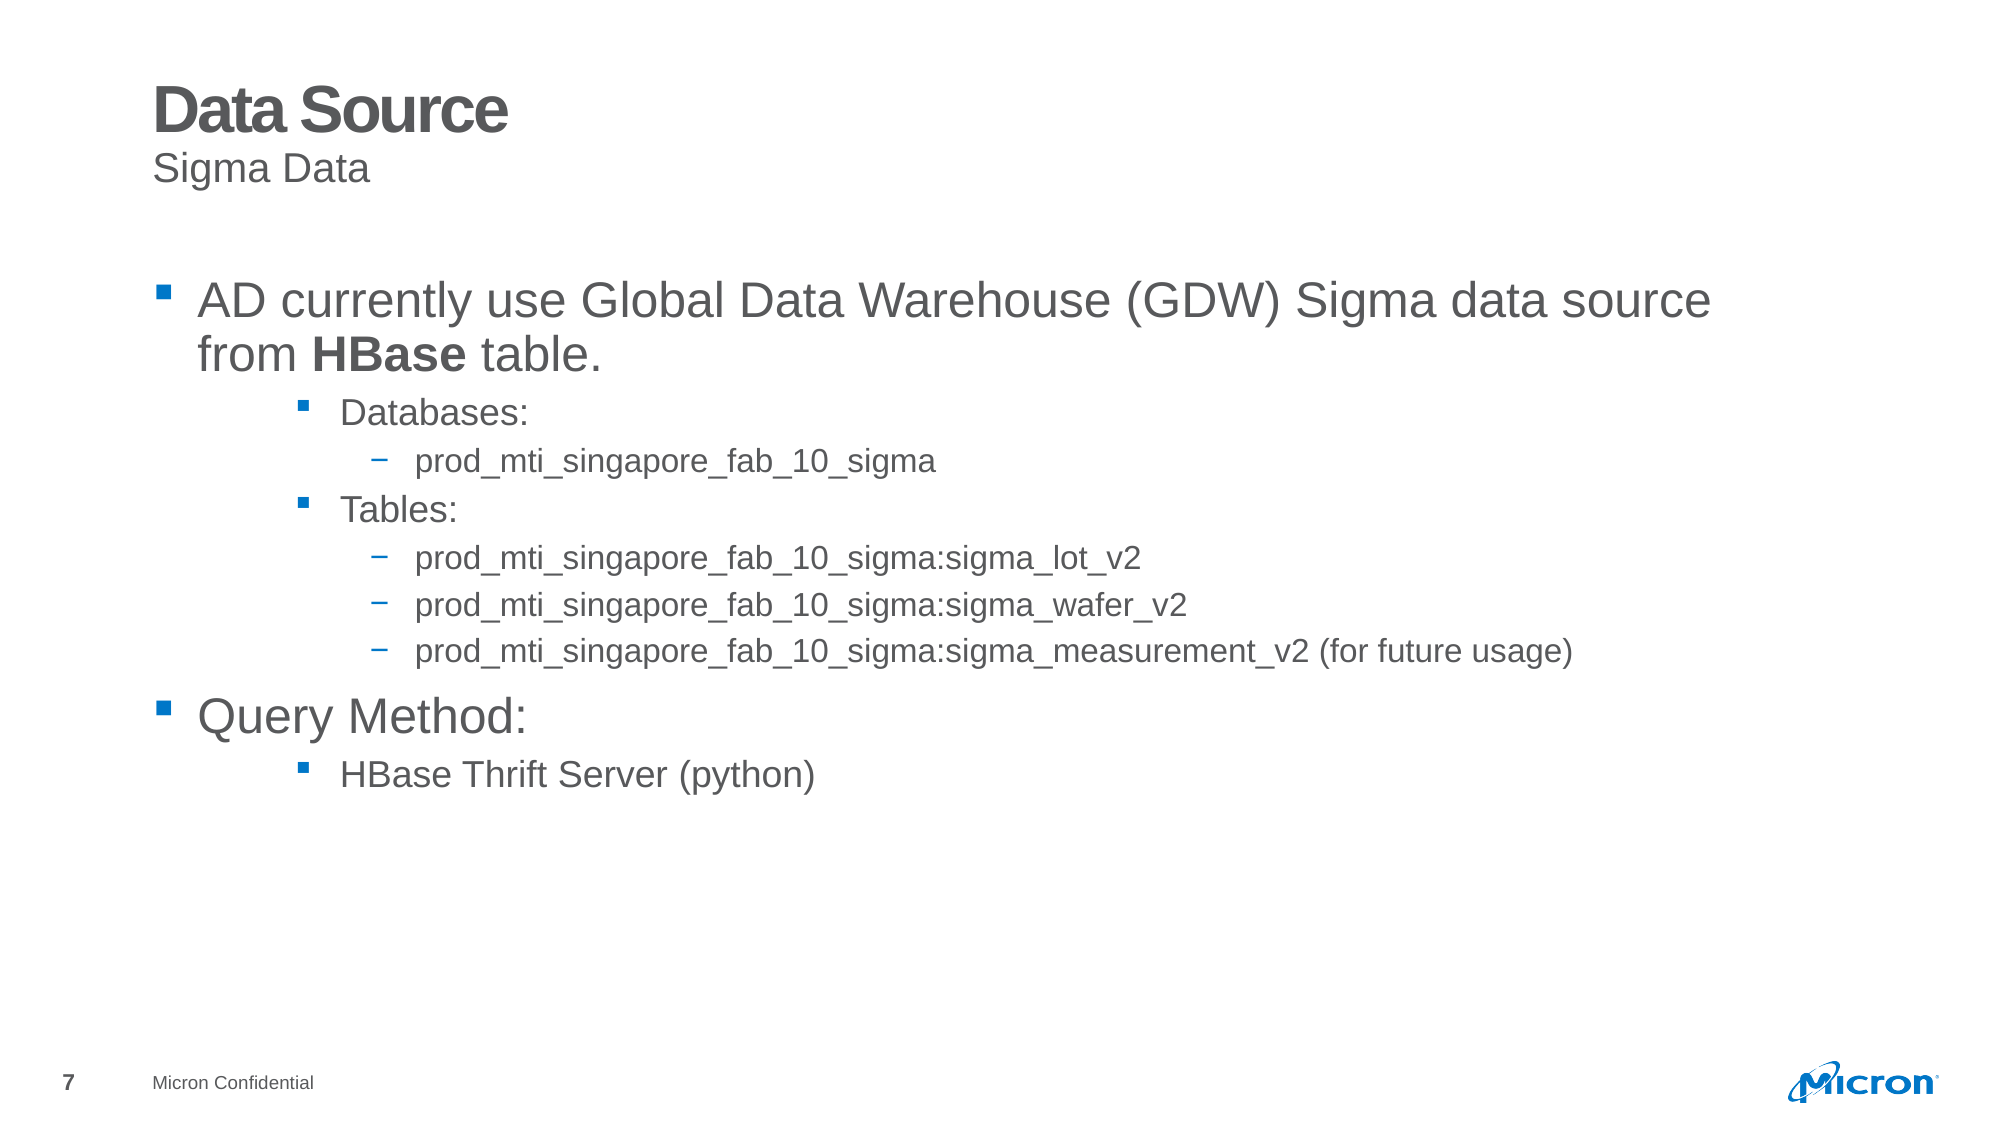

# Data Source
Sigma Data
AD currently use Global Data Warehouse (GDW) Sigma data source from HBase table.
Databases:
prod_mti_singapore_fab_10_sigma
Tables:
prod_mti_singapore_fab_10_sigma:sigma_lot_v2
prod_mti_singapore_fab_10_sigma:sigma_wafer_v2
prod_mti_singapore_fab_10_sigma:sigma_measurement_v2 (for future usage)
Query Method:
HBase Thrift Server (python)

Micron Confidential
7